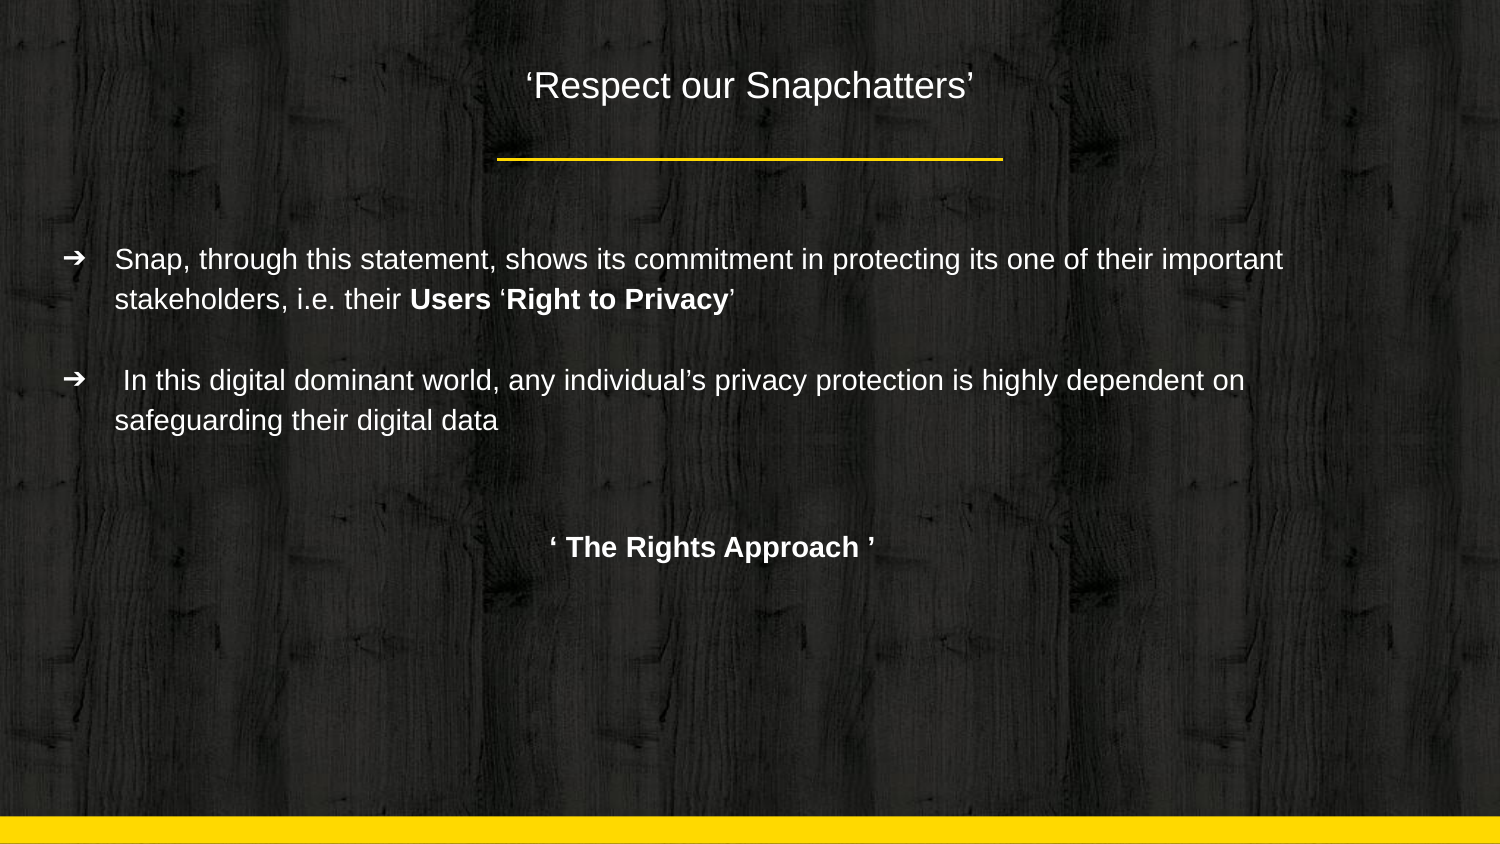

# ‘Respect our Snapchatters’

Snap, through this statement, shows its commitment in protecting its one of their important stakeholders, i.e. their Users ‘Right to Privacy’

 In this digital dominant world, any individual’s privacy protection is highly dependent on safeguarding their digital data

‘ The Rights Approach ’